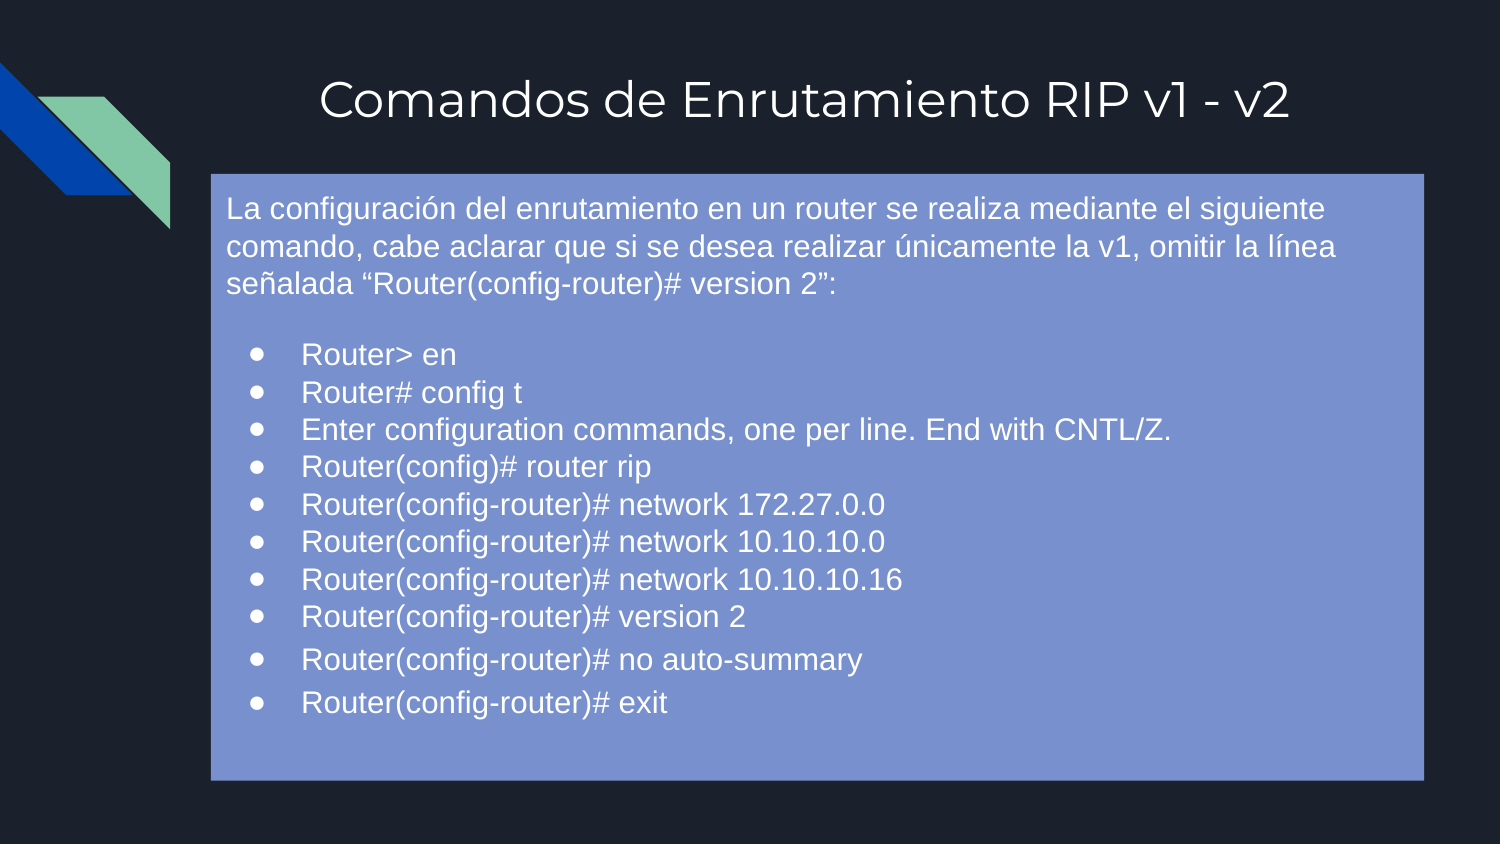

# Comandos de Enrutamiento RIP v1 - v2
La configuración del enrutamiento en un router se realiza mediante el siguiente comando, cabe aclarar que si se desea realizar únicamente la v1, omitir la línea señalada “Router(config-router)# version 2”:
Router> en
Router# config t
Enter configuration commands, one per line. End with CNTL/Z.
Router(config)# router rip
Router(config-router)# network 172.27.0.0
Router(config-router)# network 10.10.10.0
Router(config-router)# network 10.10.10.16
Router(config-router)# version 2
Router(config-router)# no auto-summary
Router(config-router)# exit